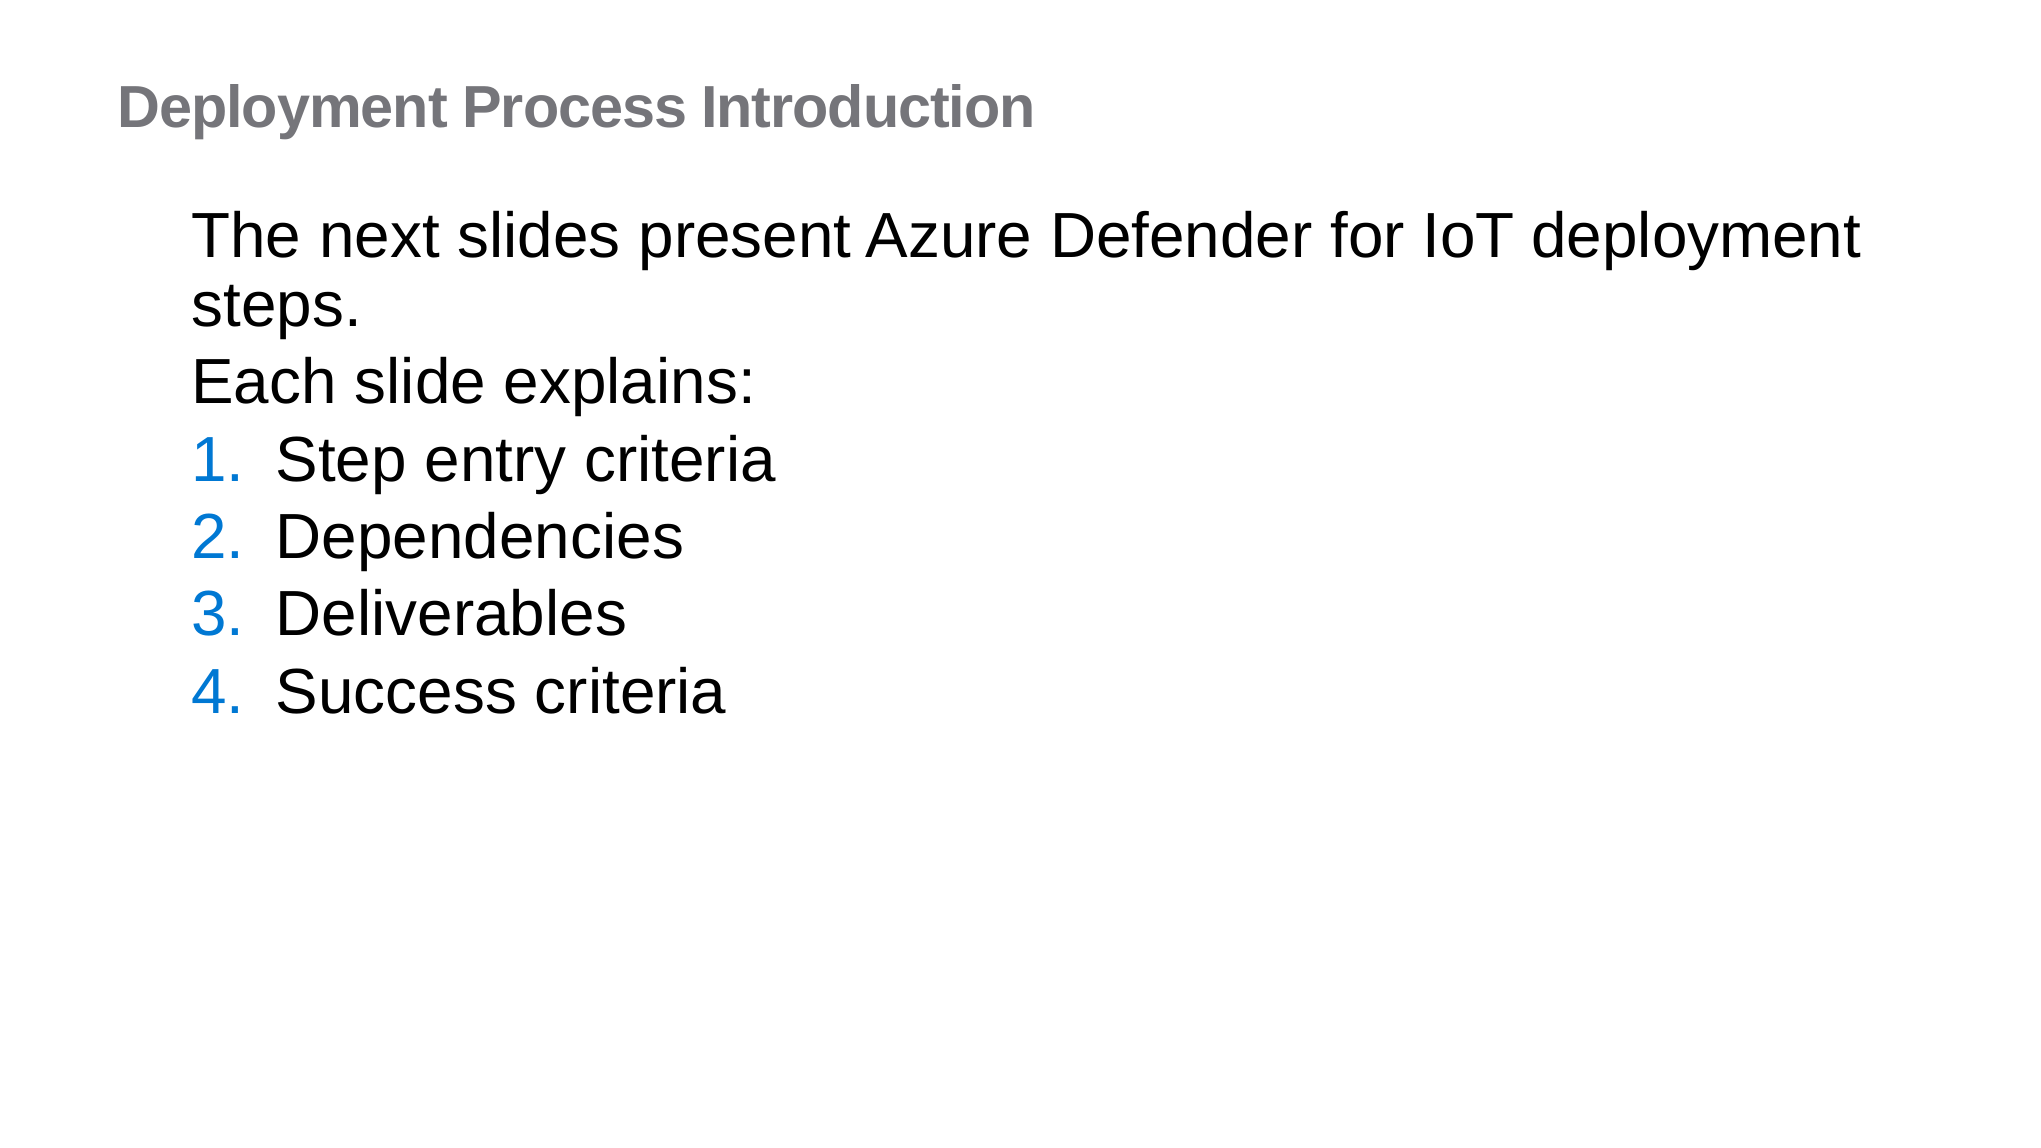

# Deployment Process Introduction
The next slides present Azure Defender for IoT deployment steps.
Each slide explains:
Step entry criteria
Dependencies
Deliverables
Success criteria